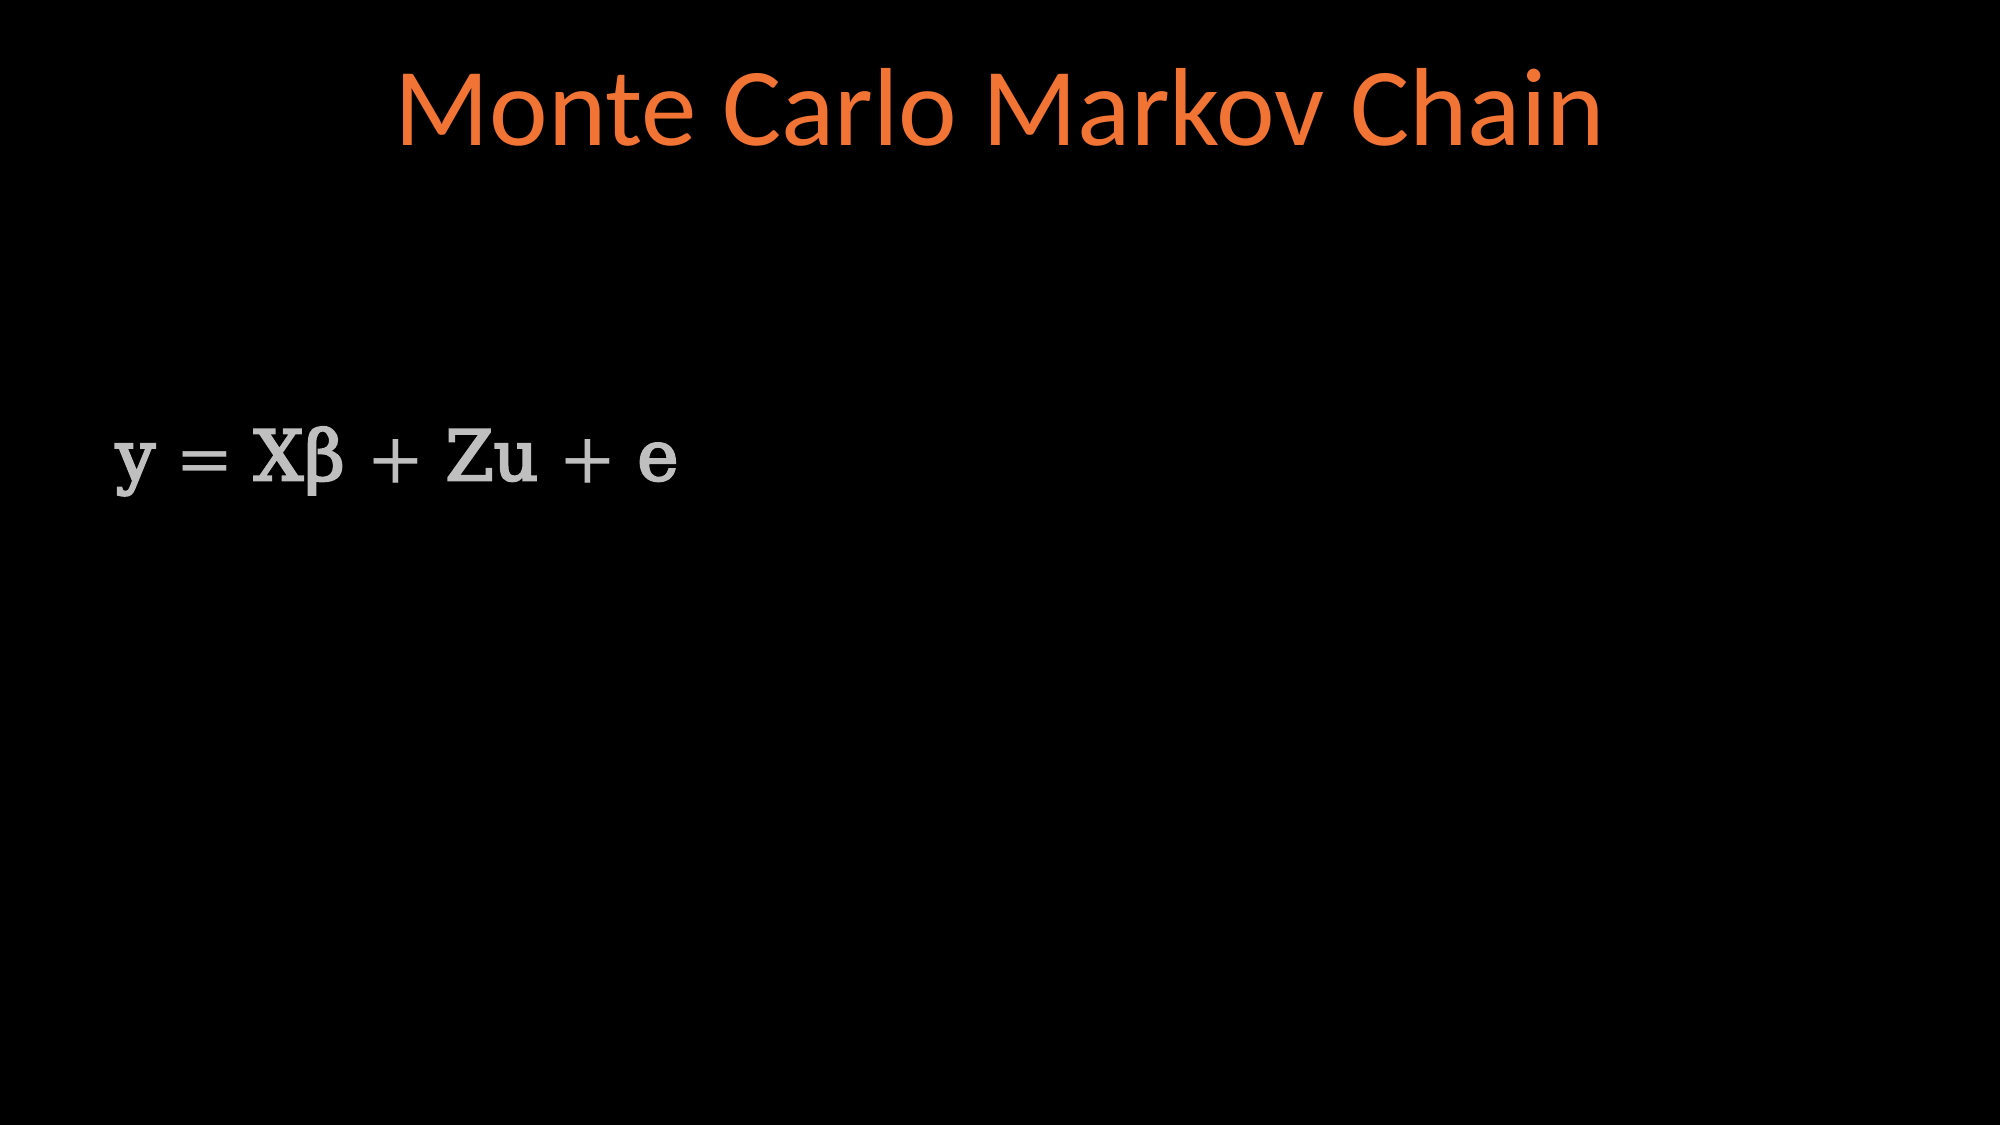

Monte Carlo Markov Chain
y = Xβ + Zu + e